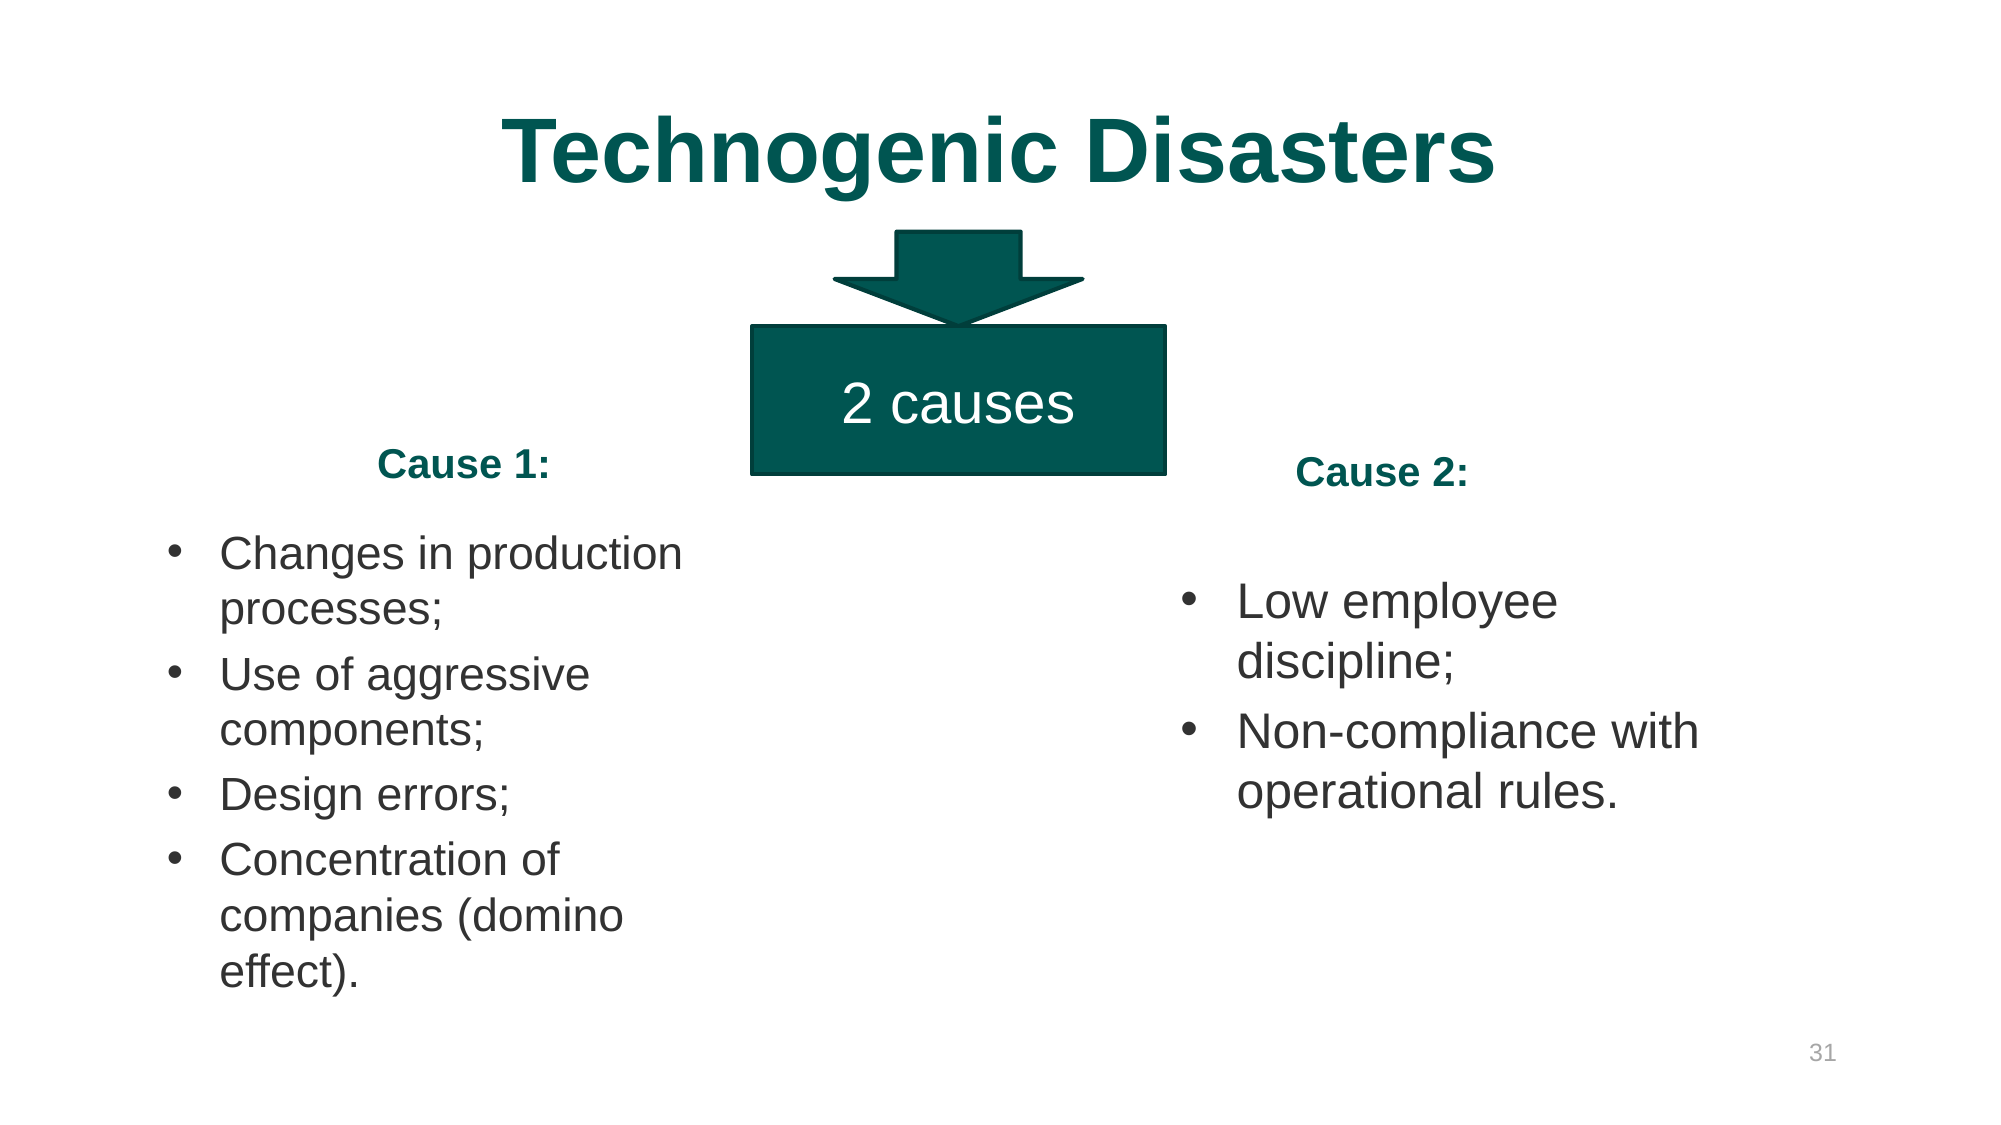

# Technogenic Disasters

2 causes
Cause 1:
Cause 2:
Changes in production processes;
Use of aggressive components;
Design errors;
Concentration of companies (domino effect).
Low employee discipline;
Non-compliance with operational rules.